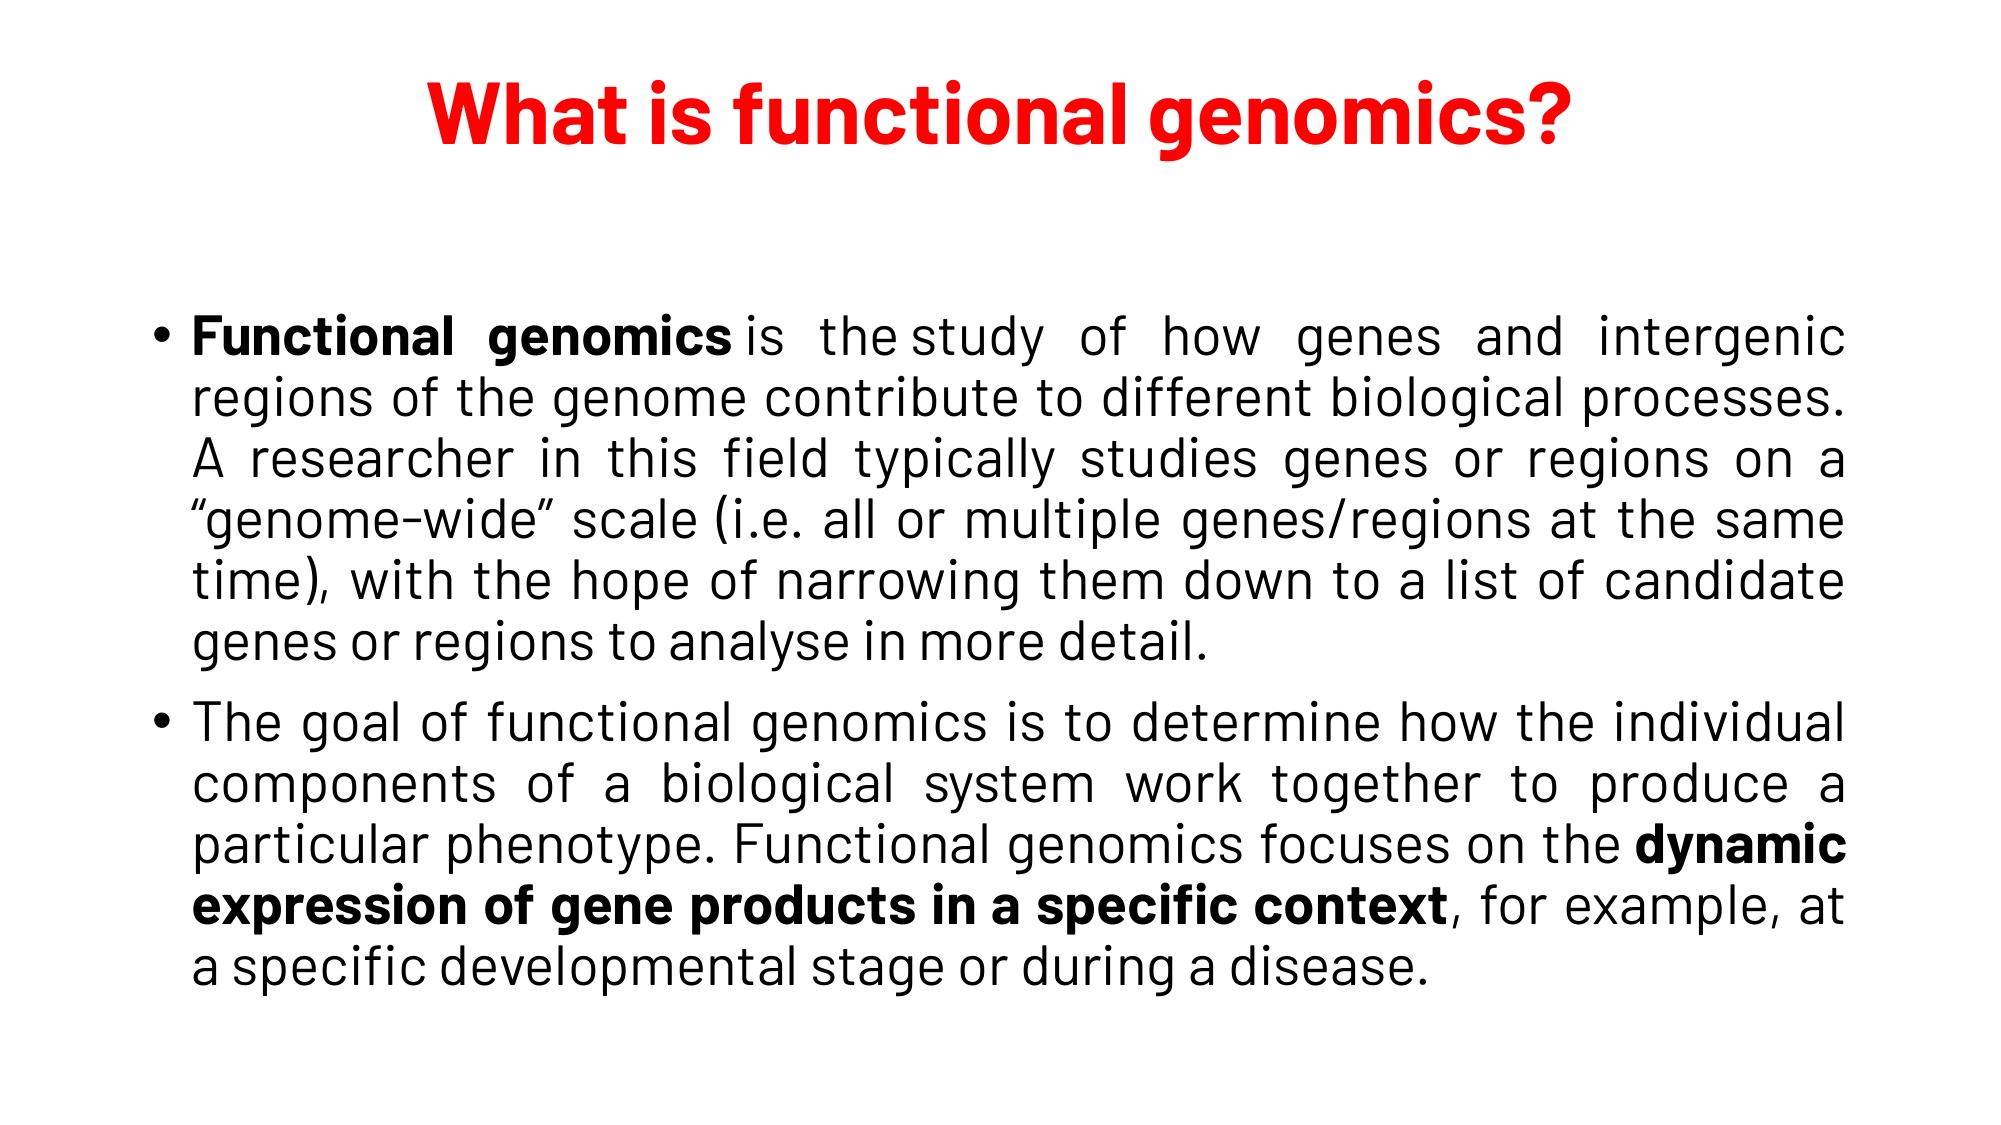

# What is functional genomics?
Functional genomics is the study of how genes and intergenic regions of the genome contribute to different biological processes. A researcher in this field typically studies genes or regions on a “genome-wide” scale (i.e. all or multiple genes/regions at the same time), with the hope of narrowing them down to a list of candidate genes or regions to analyse in more detail.
The goal of functional genomics is to determine how the individual components of a biological system work together to produce a particular phenotype. Functional genomics focuses on the dynamic expression of gene products in a specific context, for example, at a specific developmental stage or during a disease.